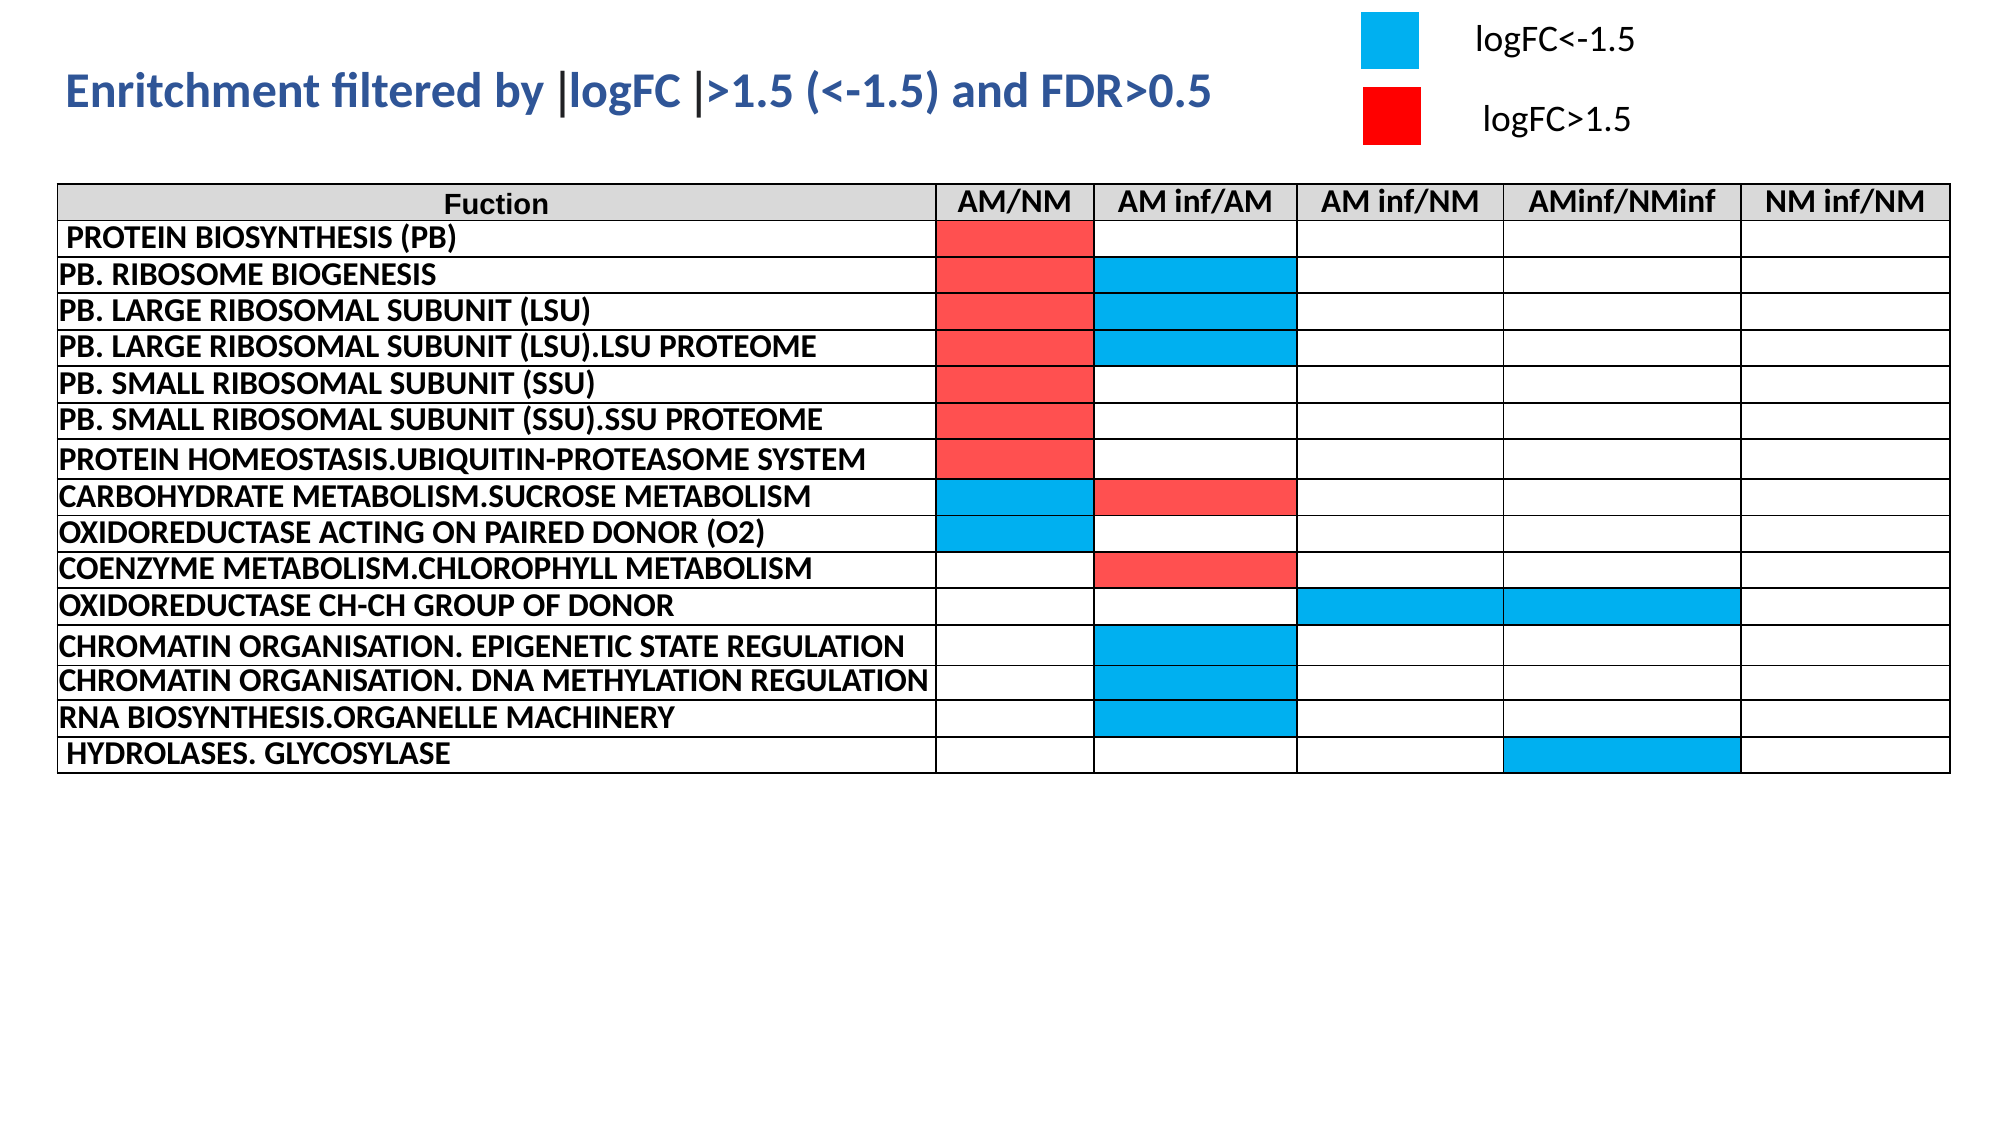

logFC<-1.5

Enritchment filtered by |logFC |>1.5 (<-1.5) and FDR>0.5
logFC>1.5

| Fuction | AM/NM | AM inf/AM | AM inf/NM | AMinf/NMinf | NM inf/NM |
| --- | --- | --- | --- | --- | --- |
| PROTEIN BIOSYNTHESIS (PB) |  |  |  |  |  |
| PB. RIBOSOME BIOGENESIS |  |  |  |  |  |
| PB. LARGE RIBOSOMAL SUBUNIT (LSU) |  |  |  |  |  |
| PB. LARGE RIBOSOMAL SUBUNIT (LSU).LSU PROTEOME |  |  |  |  |  |
| PB. SMALL RIBOSOMAL SUBUNIT (SSU) |  |  |  |  |  |
| PB. SMALL RIBOSOMAL SUBUNIT (SSU).SSU PROTEOME |  |  |  |  |  |
| PROTEIN HOMEOSTASIS.UBIQUITIN-PROTEASOME SYSTEM |  |  |  |  |  |
| CARBOHYDRATE METABOLISM.SUCROSE METABOLISM |  |  |  |  |  |
| OXIDOREDUCTASE ACTING ON PAIRED DONOR (O2) |  |  |  |  |  |
| COENZYME METABOLISM.CHLOROPHYLL METABOLISM |  |  |  |  |  |
| OXIDOREDUCTASE CH-CH GROUP OF DONOR |  |  |  |  |  |
| CHROMATIN ORGANISATION. EPIGENETIC STATE REGULATION |  |  |  |  |  |
| CHROMATIN ORGANISATION. DNA METHYLATION REGULATION |  |  |  |  |  |
| RNA BIOSYNTHESIS.ORGANELLE MACHINERY |  |  |  |  |  |
| HYDROLASES. GLYCOSYLASE |  |  |  |  |  |